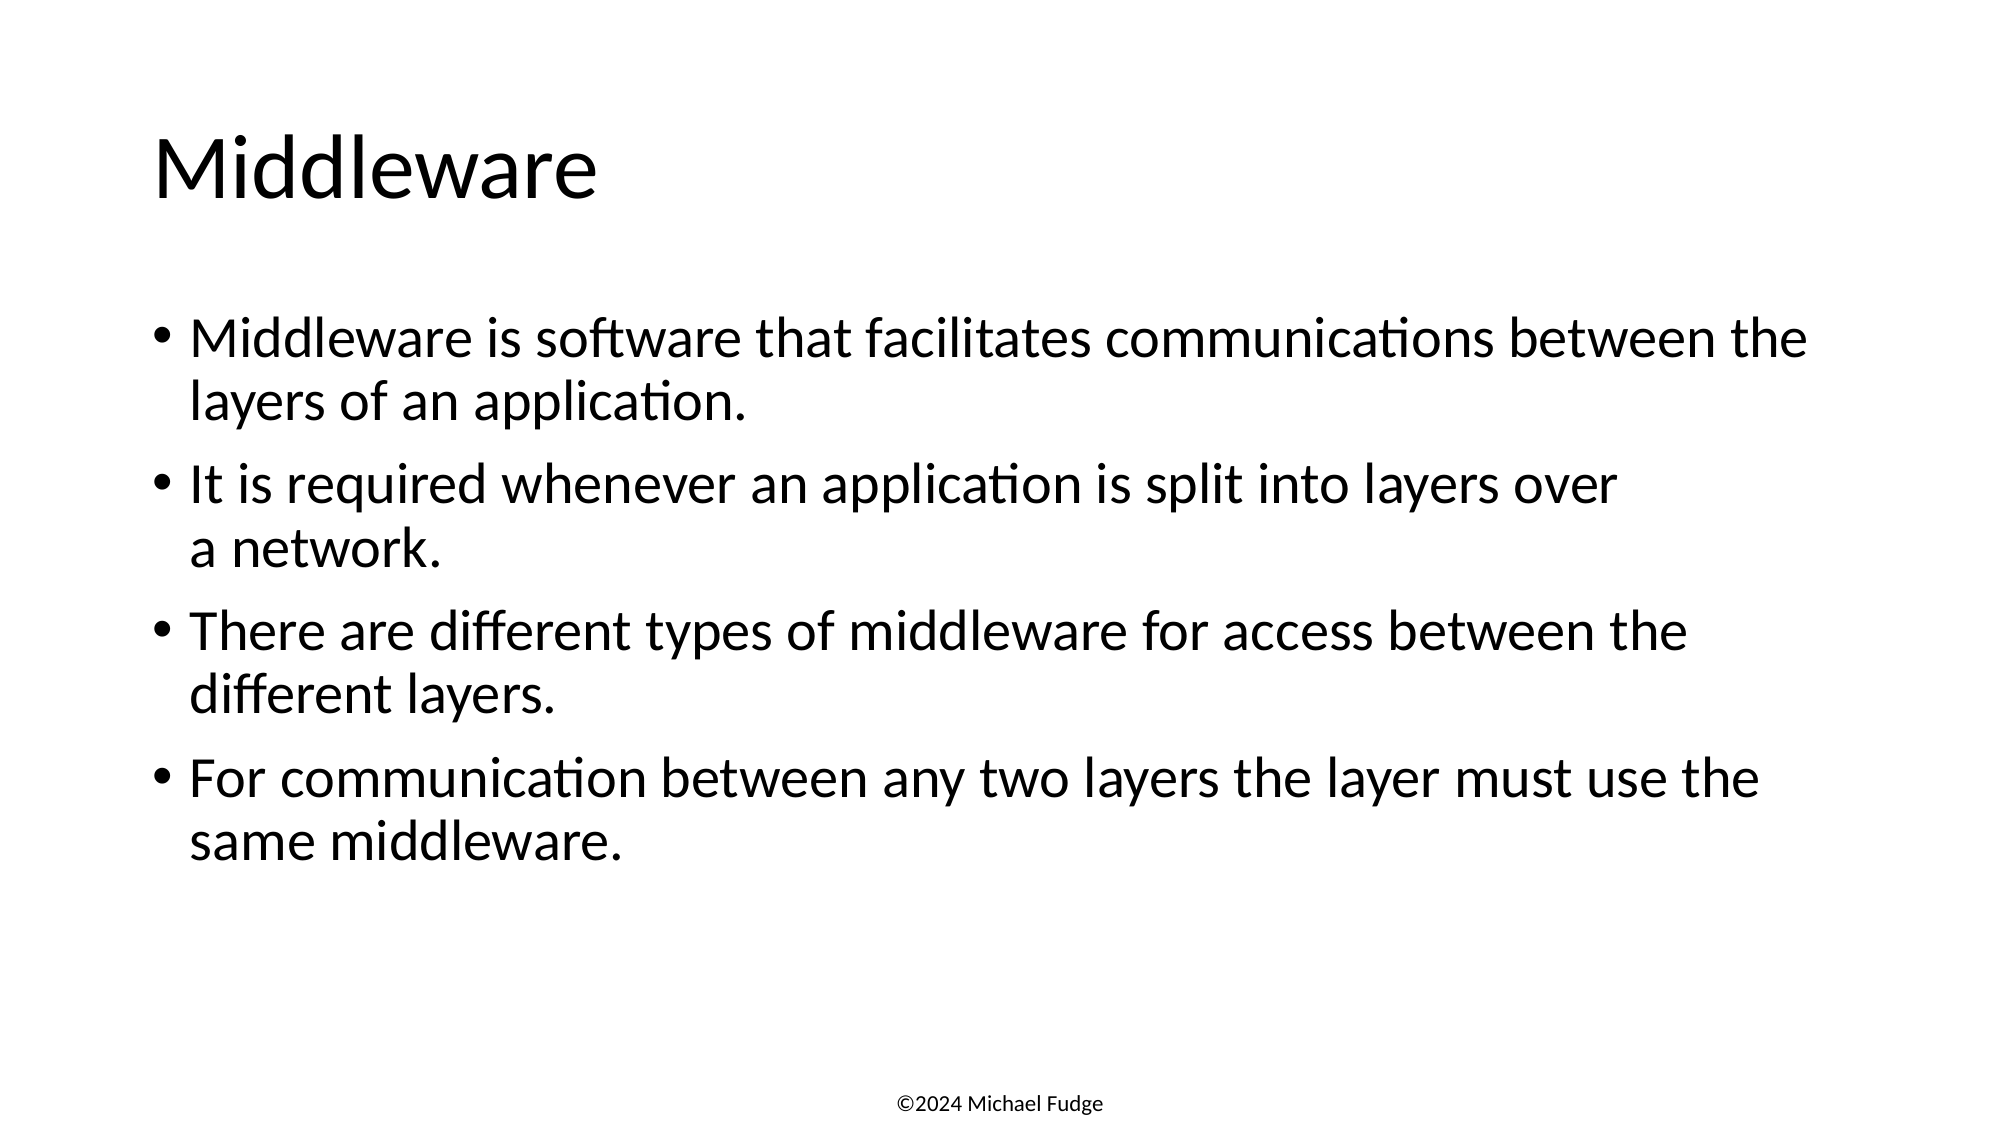

# Middleware
Middleware is software that facilitates communications between the layers of an application.
It is required whenever an application is split into layers over
a network.
There are different types of middleware for access between the different layers.
For communication between any two layers the layer must use the same middleware.